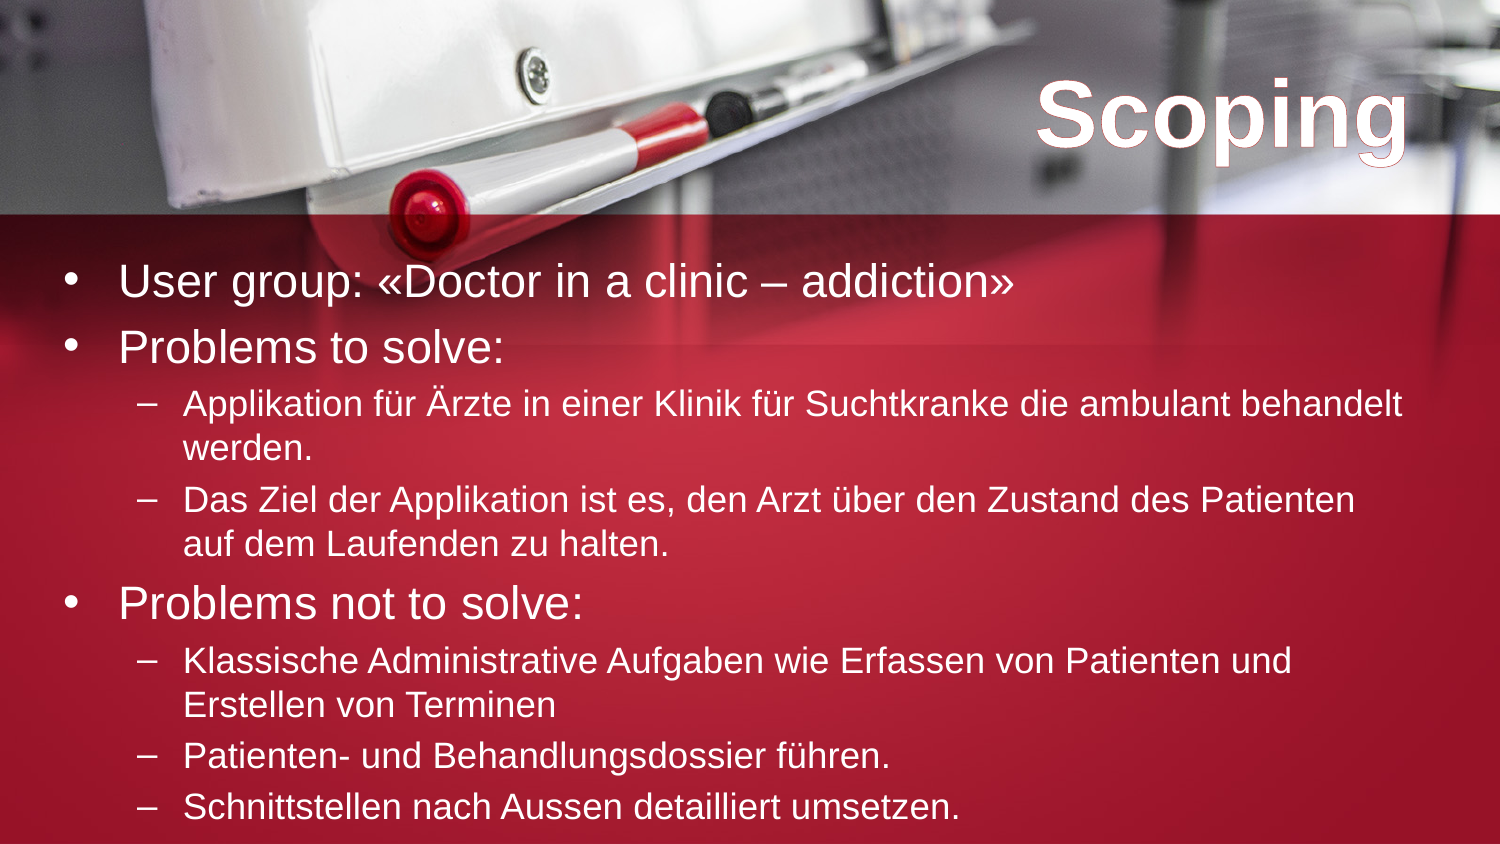

# Scoping

User group: «Doctor in a clinic – addiction»
Problems to solve:
Applikation für Ärzte in einer Klinik für Suchtkranke die ambulant behandelt werden.
Das Ziel der Applikation ist es, den Arzt über den Zustand des Patienten auf dem Laufenden zu halten.
Problems not to solve:
Klassische Administrative Aufgaben wie Erfassen von Patienten und Erstellen von Terminen
Patienten- und Behandlungsdossier führen.
Schnittstellen nach Aussen detailliert umsetzen.